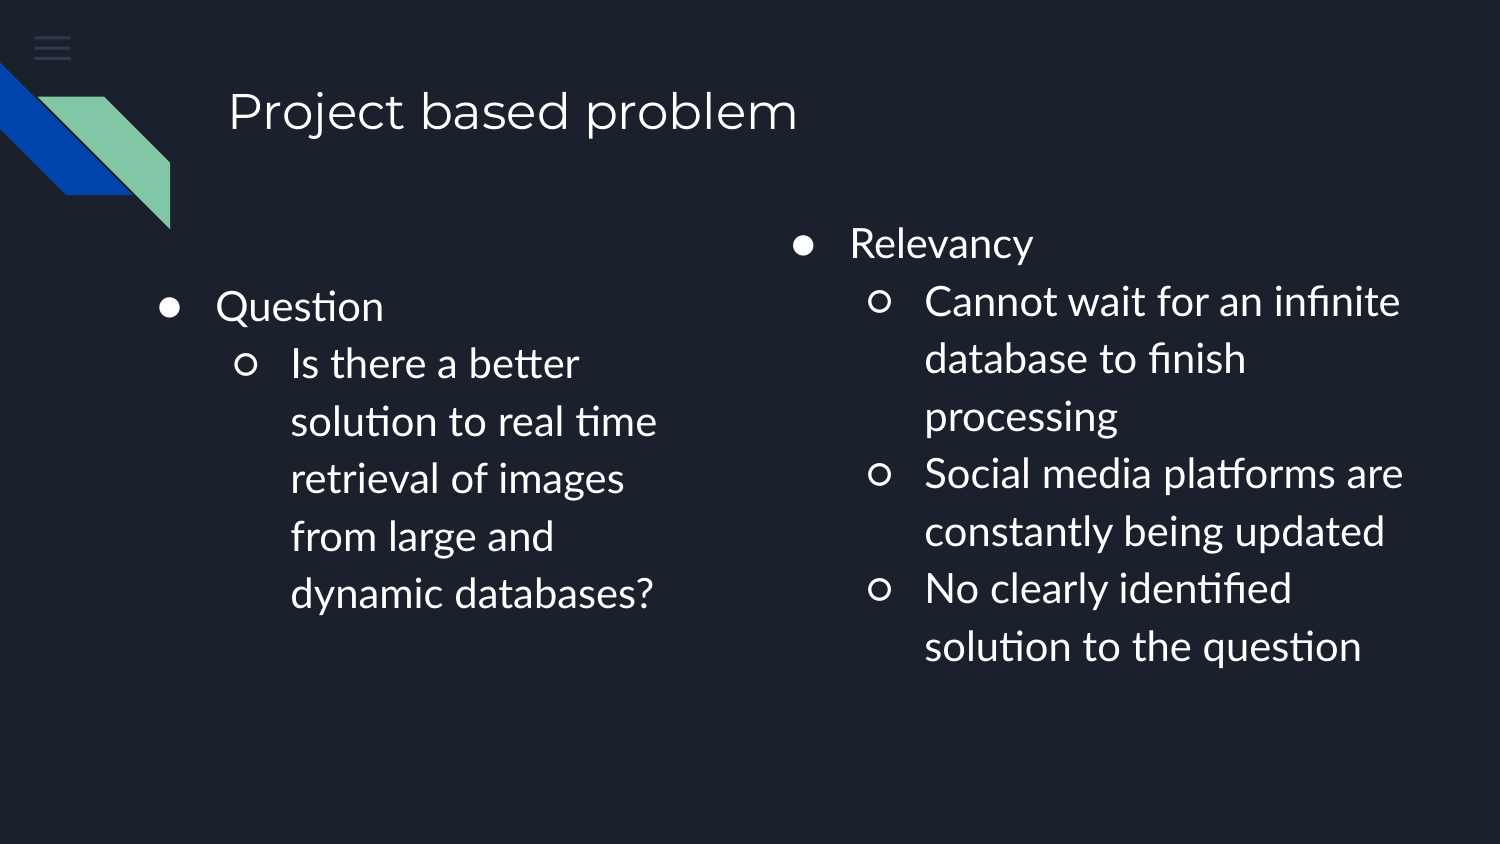

# Project based problem

Relevancy
Cannot wait for an infinite database to finish processing
Social media platforms are constantly being updated
No clearly identified solution to the question
Question
Is there a better solution to real time retrieval of images from large and dynamic databases?